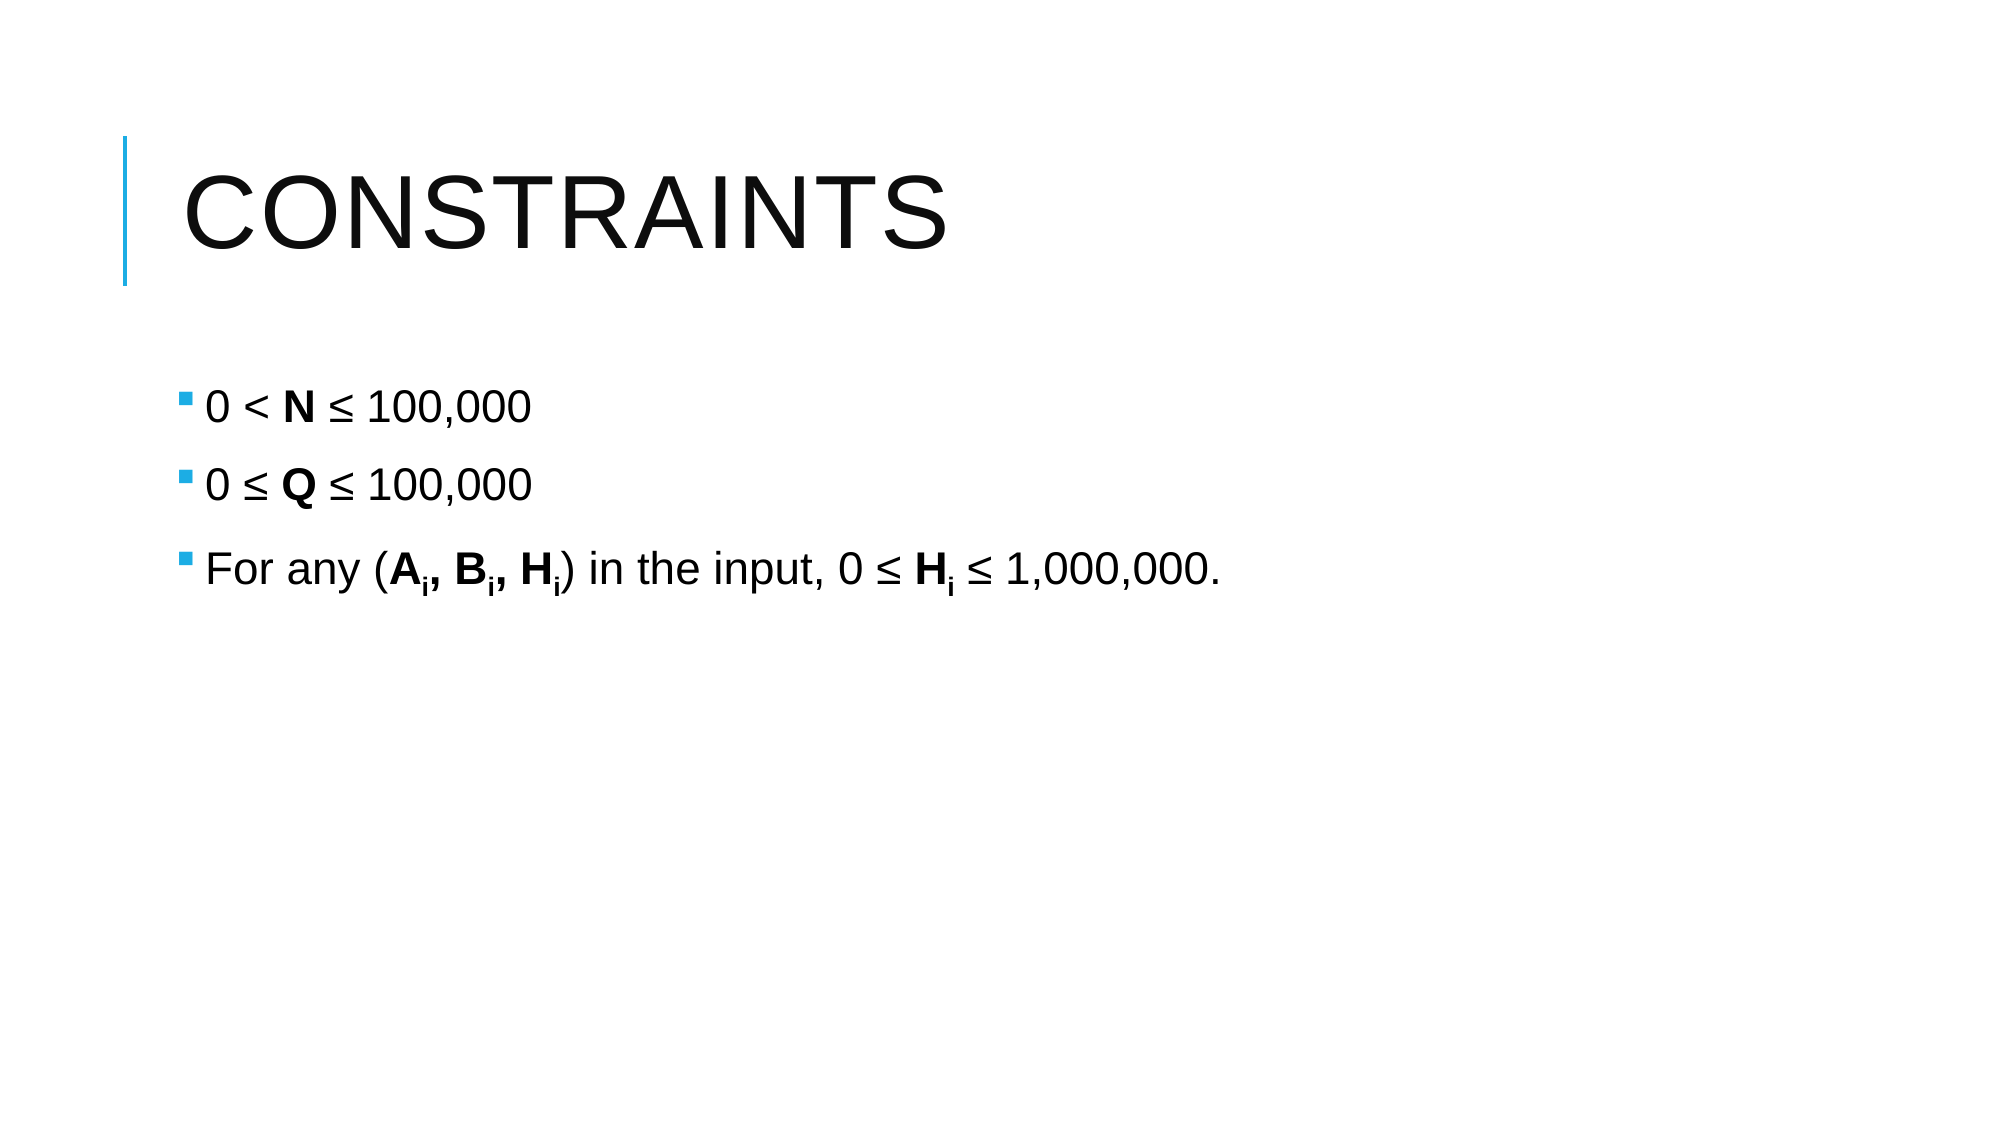

# Constraints
0 < N ≤ 100,000
0 ≤ Q ≤ 100,000
For any (Ai, Bi, Hi) in the input, 0 ≤ Hi ≤ 1,000,000.